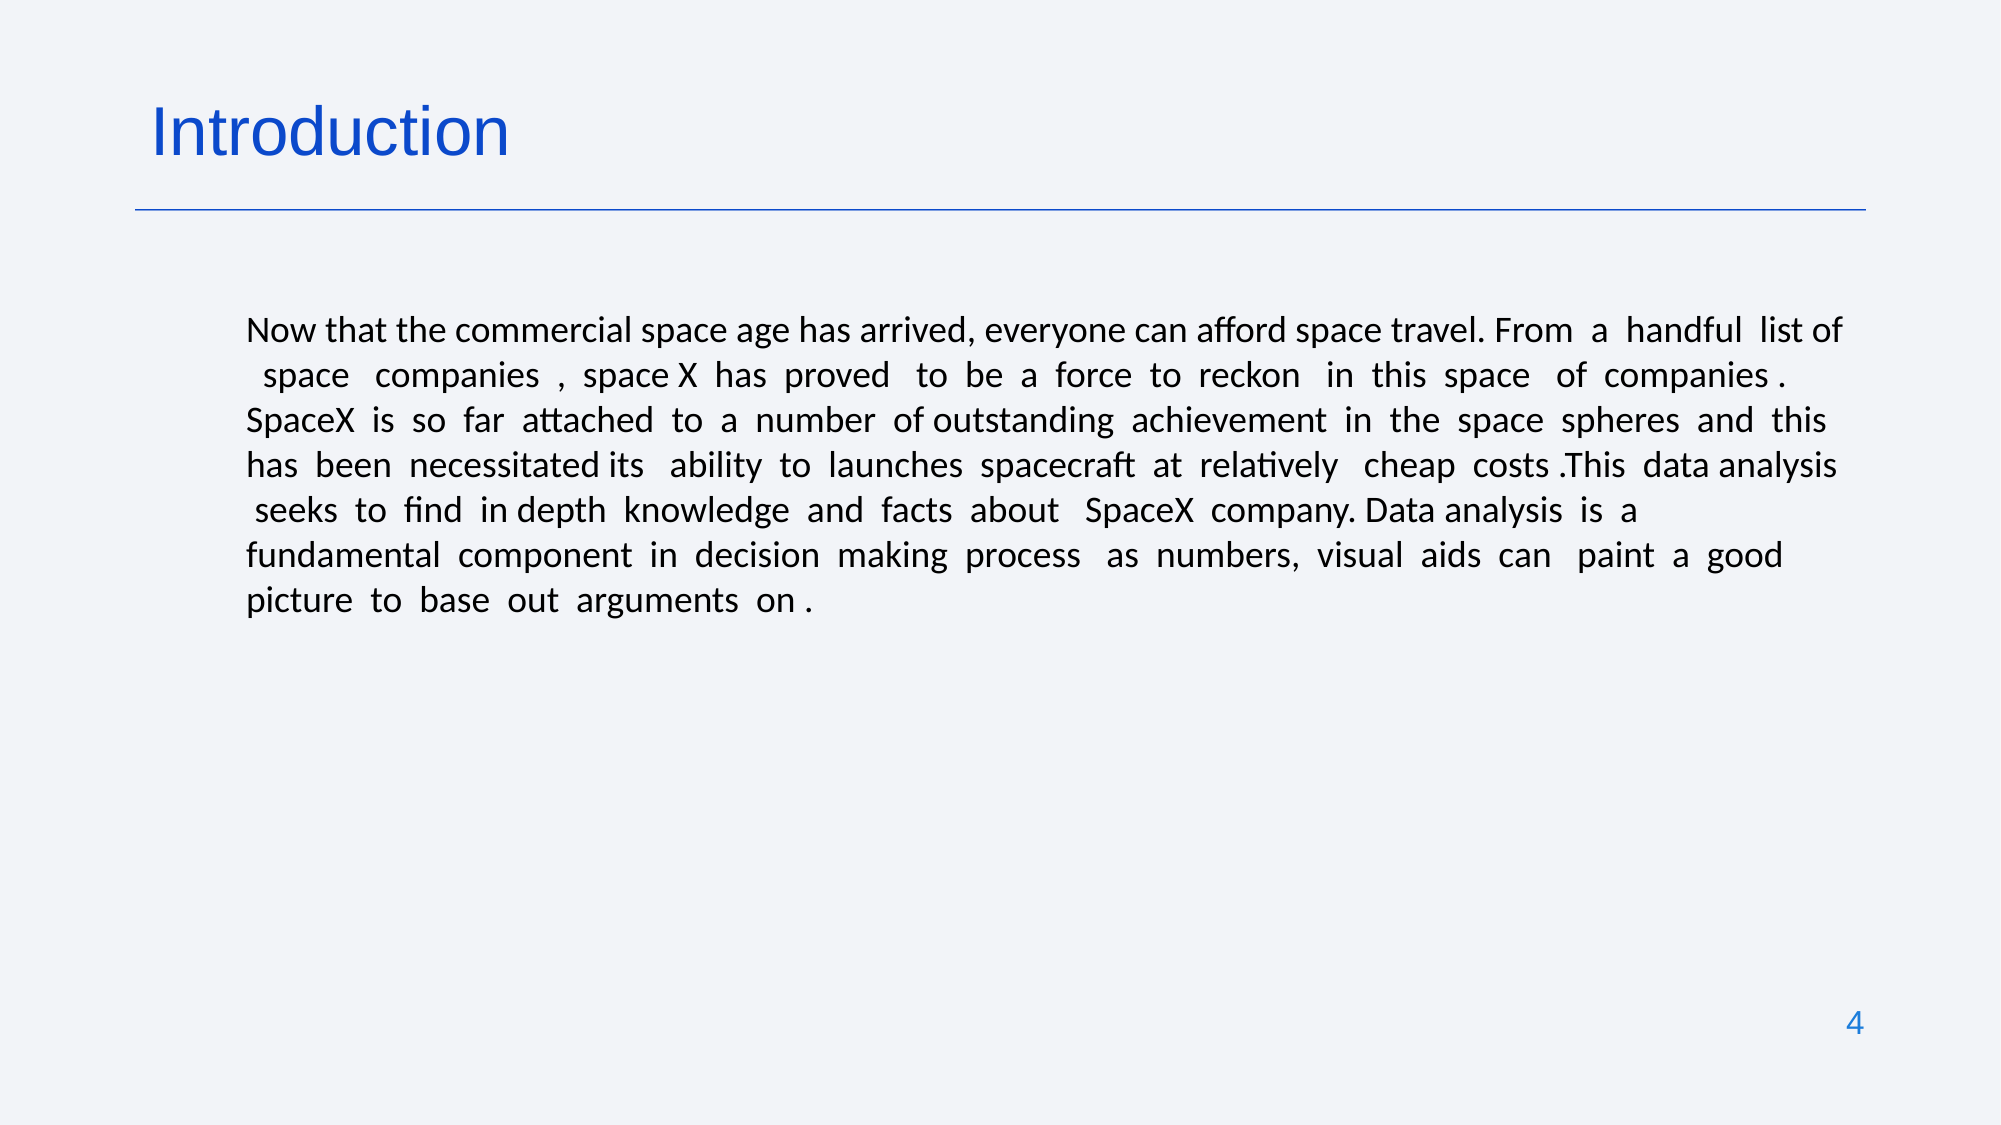

Introduction

Now that the commercial space age has arrived, everyone can afford space travel. From  a  handful  list of   space   companies  ,  space X  has  proved   to  be  a  force  to  reckon   in  this  space   of  companies .  SpaceX  is  so  far  attached  to  a  number  of outstanding  achievement  in  the  space  spheres  and  this  has  been  necessitated its   ability  to  launches  spacecraft  at  relatively   cheap  costs .This  data analysis   seeks  to  find  in depth  knowledge  and  facts  about   SpaceX  company. Data analysis  is  a  fundamental  component  in  decision  making  process   as  numbers,  visual  aids  can   paint  a  good  picture  to  base  out  arguments  on .

4